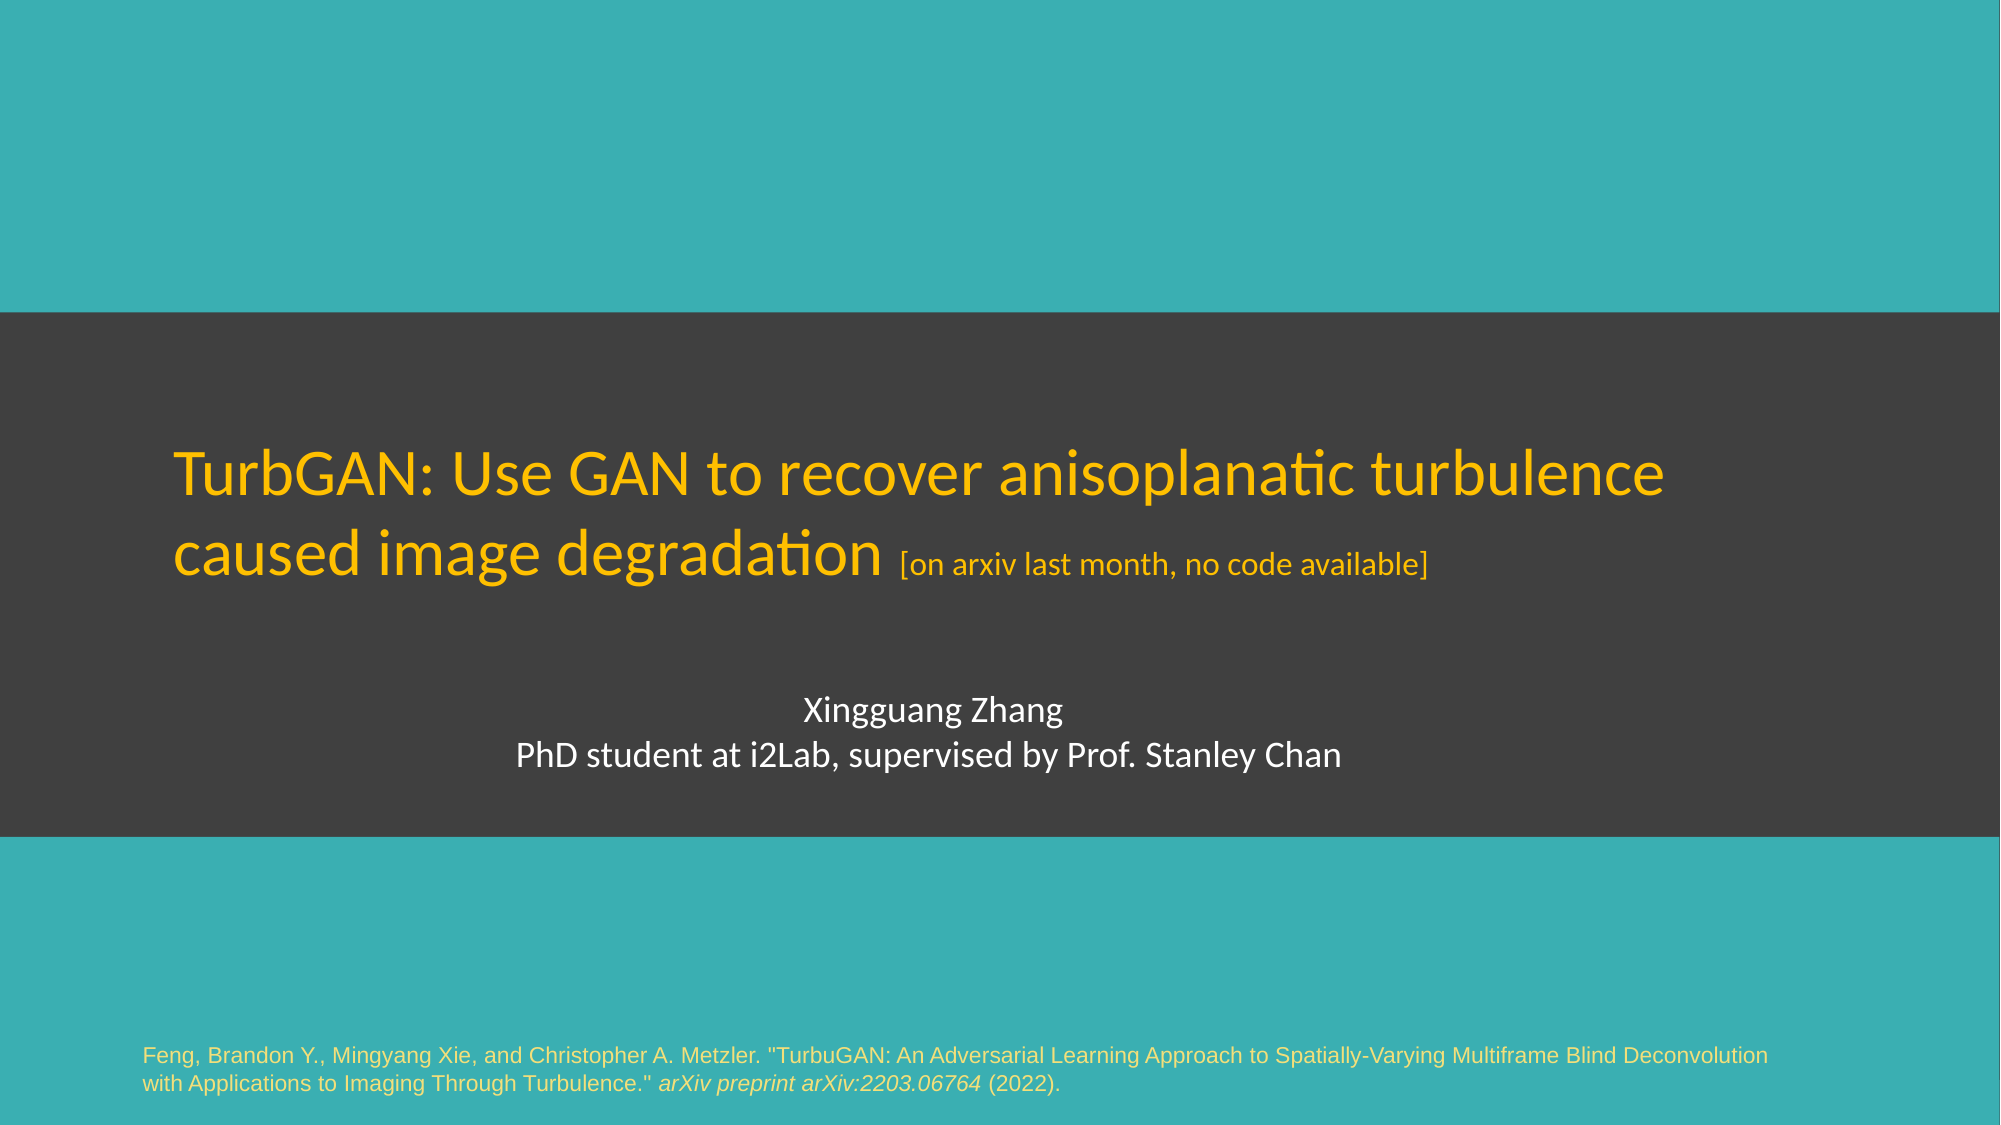

﻿TurbGAN: Use GAN to recover anisoplanatic turbulence caused image degradation [on arxiv last month, no code available]
﻿Xingguang Zhang
PhD student at i2Lab, supervised by Prof. Stanley Chan
Feng, Brandon Y., Mingyang Xie, and Christopher A. Metzler. "TurbuGAN: An Adversarial Learning Approach to Spatially-Varying Multiframe Blind Deconvolution with Applications to Imaging Through Turbulence." arXiv preprint arXiv:2203.06764 (2022).